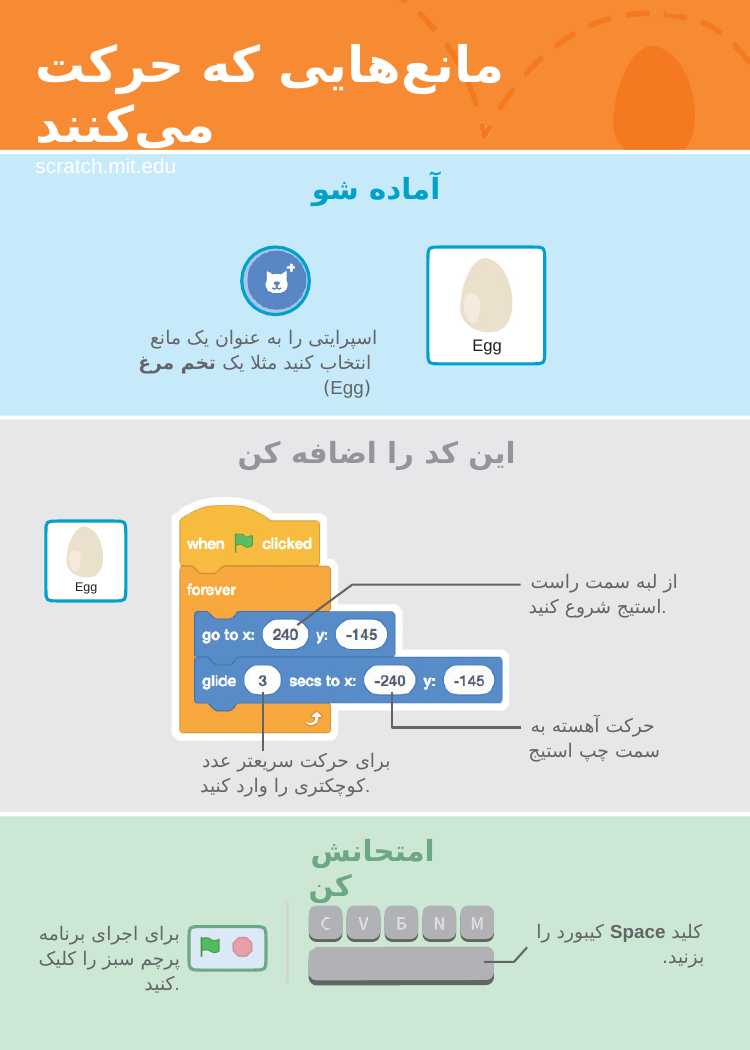

# مانع‌هایی که حرکت می‌کنند scratch.mit.edu

آماده شو

اسپرایتی را به عنوان یک مانع انتخاب کنید مثلا یک تخم مرغ (Egg)
Egg

این کد را اضافه کن

از لبه سمت راست استیج شروع کنید.
Egg

حرکت آهسته به سمت چپ استیج
برای حرکت سریعتر عدد کوچکتری را وارد کنید.

امتحانش کن

کلید Space کیبورد را بزنید.
برای اجرای برنامه پرچم سبز را کلیک کنید.